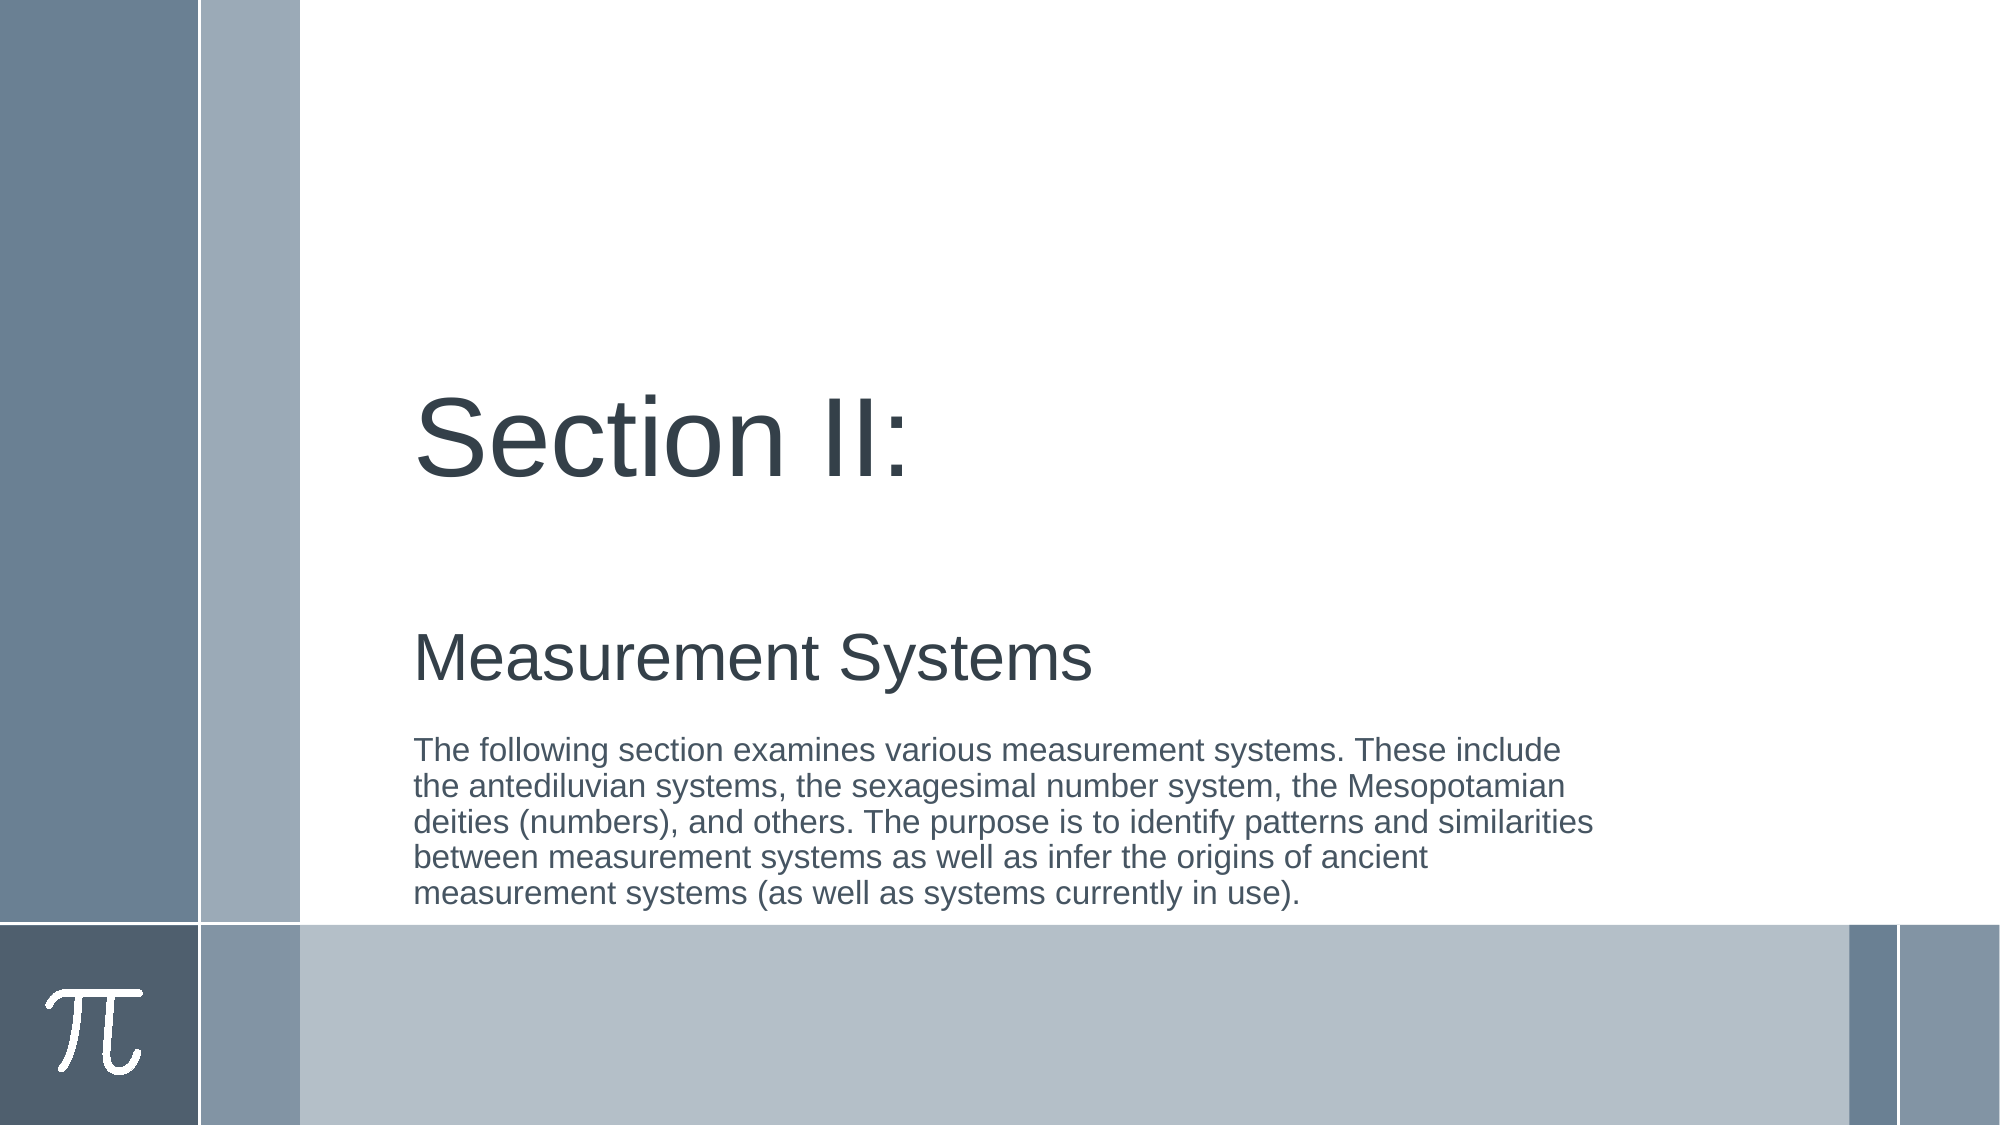

# Section II: Measurement Systems
The following section examines various measurement systems. These include the antediluvian systems, the sexagesimal number system, the Mesopotamian deities (numbers), and others. The purpose is to identify patterns and similarities between measurement systems as well as infer the origins of ancient measurement systems (as well as systems currently in use).